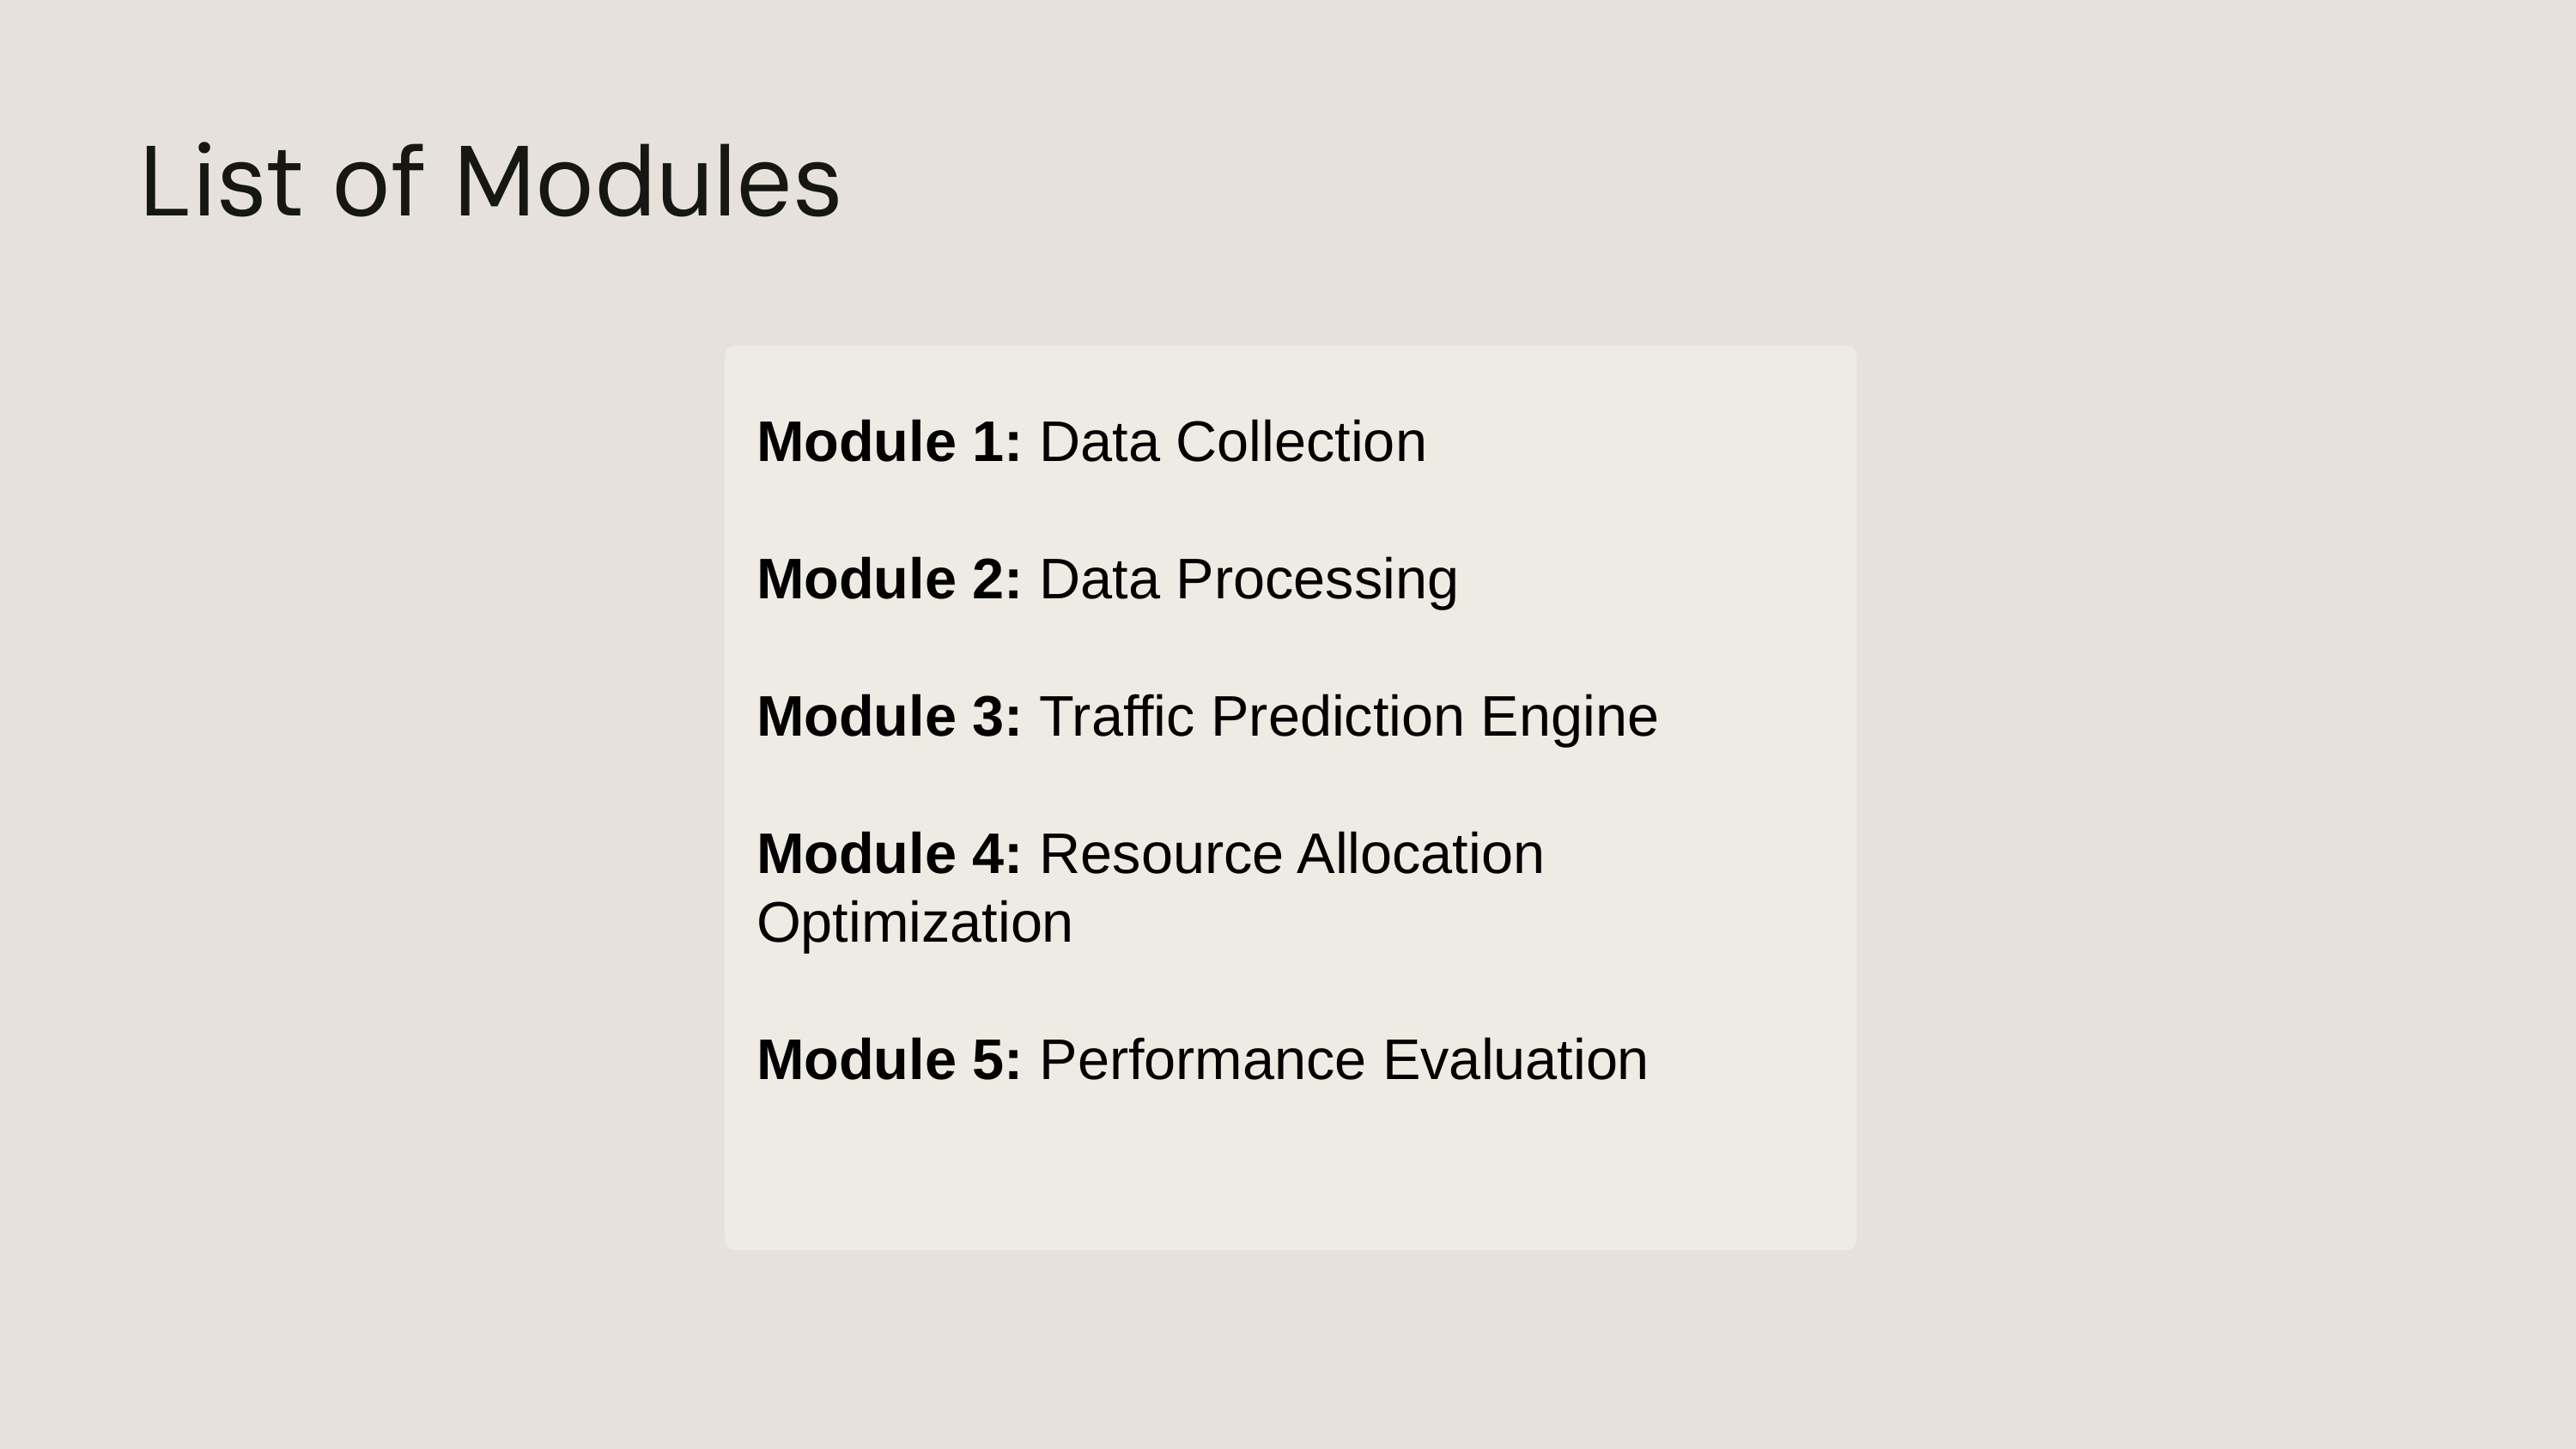

List of Modules

Module 1: Data Collection

Module 2: Data Processing

Module 3: Traffic Prediction Engine

Module 4: Resource Allocation Optimization

Module 5: Performance Evaluation